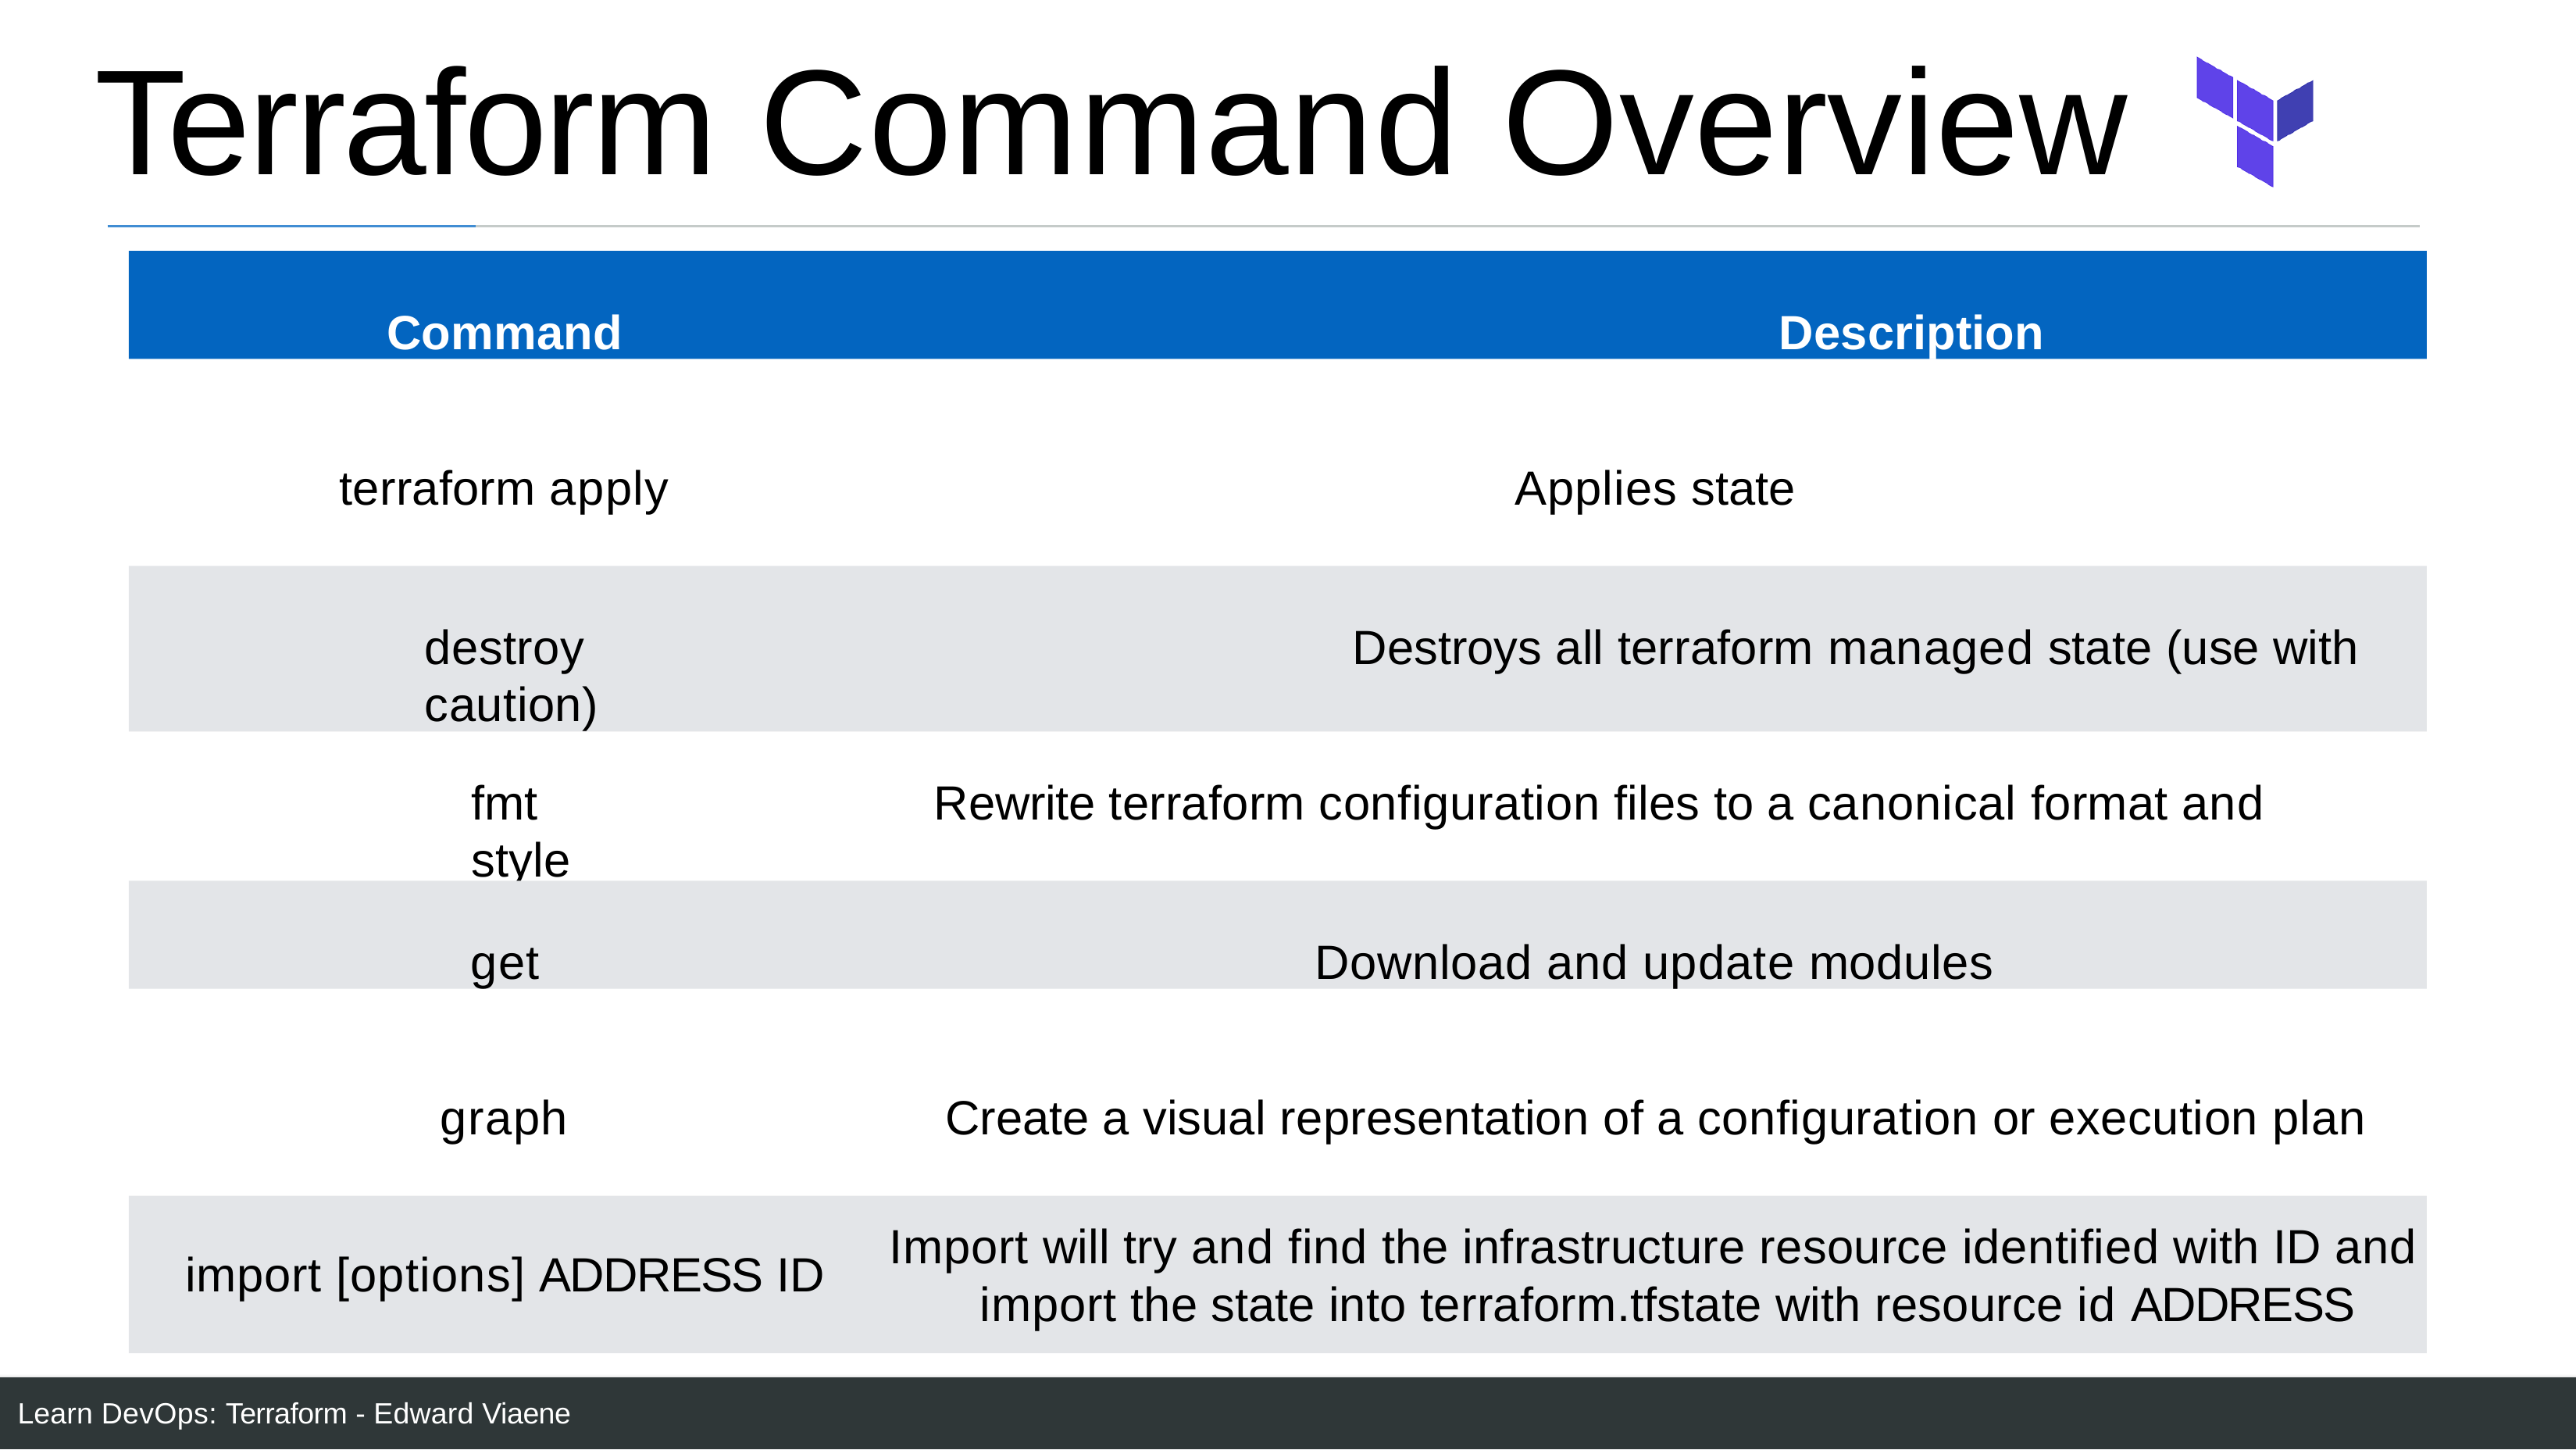

# Terraform Command Overview

Command	Description
terraform apply	Applies state

destroy	Destroys all terraform managed state (use with caution)
fmt	Rewrite terraform configuration files to a canonical format and style

get	Download and update modules
graph	Create a visual representation of a configuration or execution plan

Import will try and find the infrastructure resource identified with ID and  import the state into terraform.tfstate with resource id ADDRESS
import [options] ADDRESS ID
Learn DevOps: Terraform - Edward Viaene